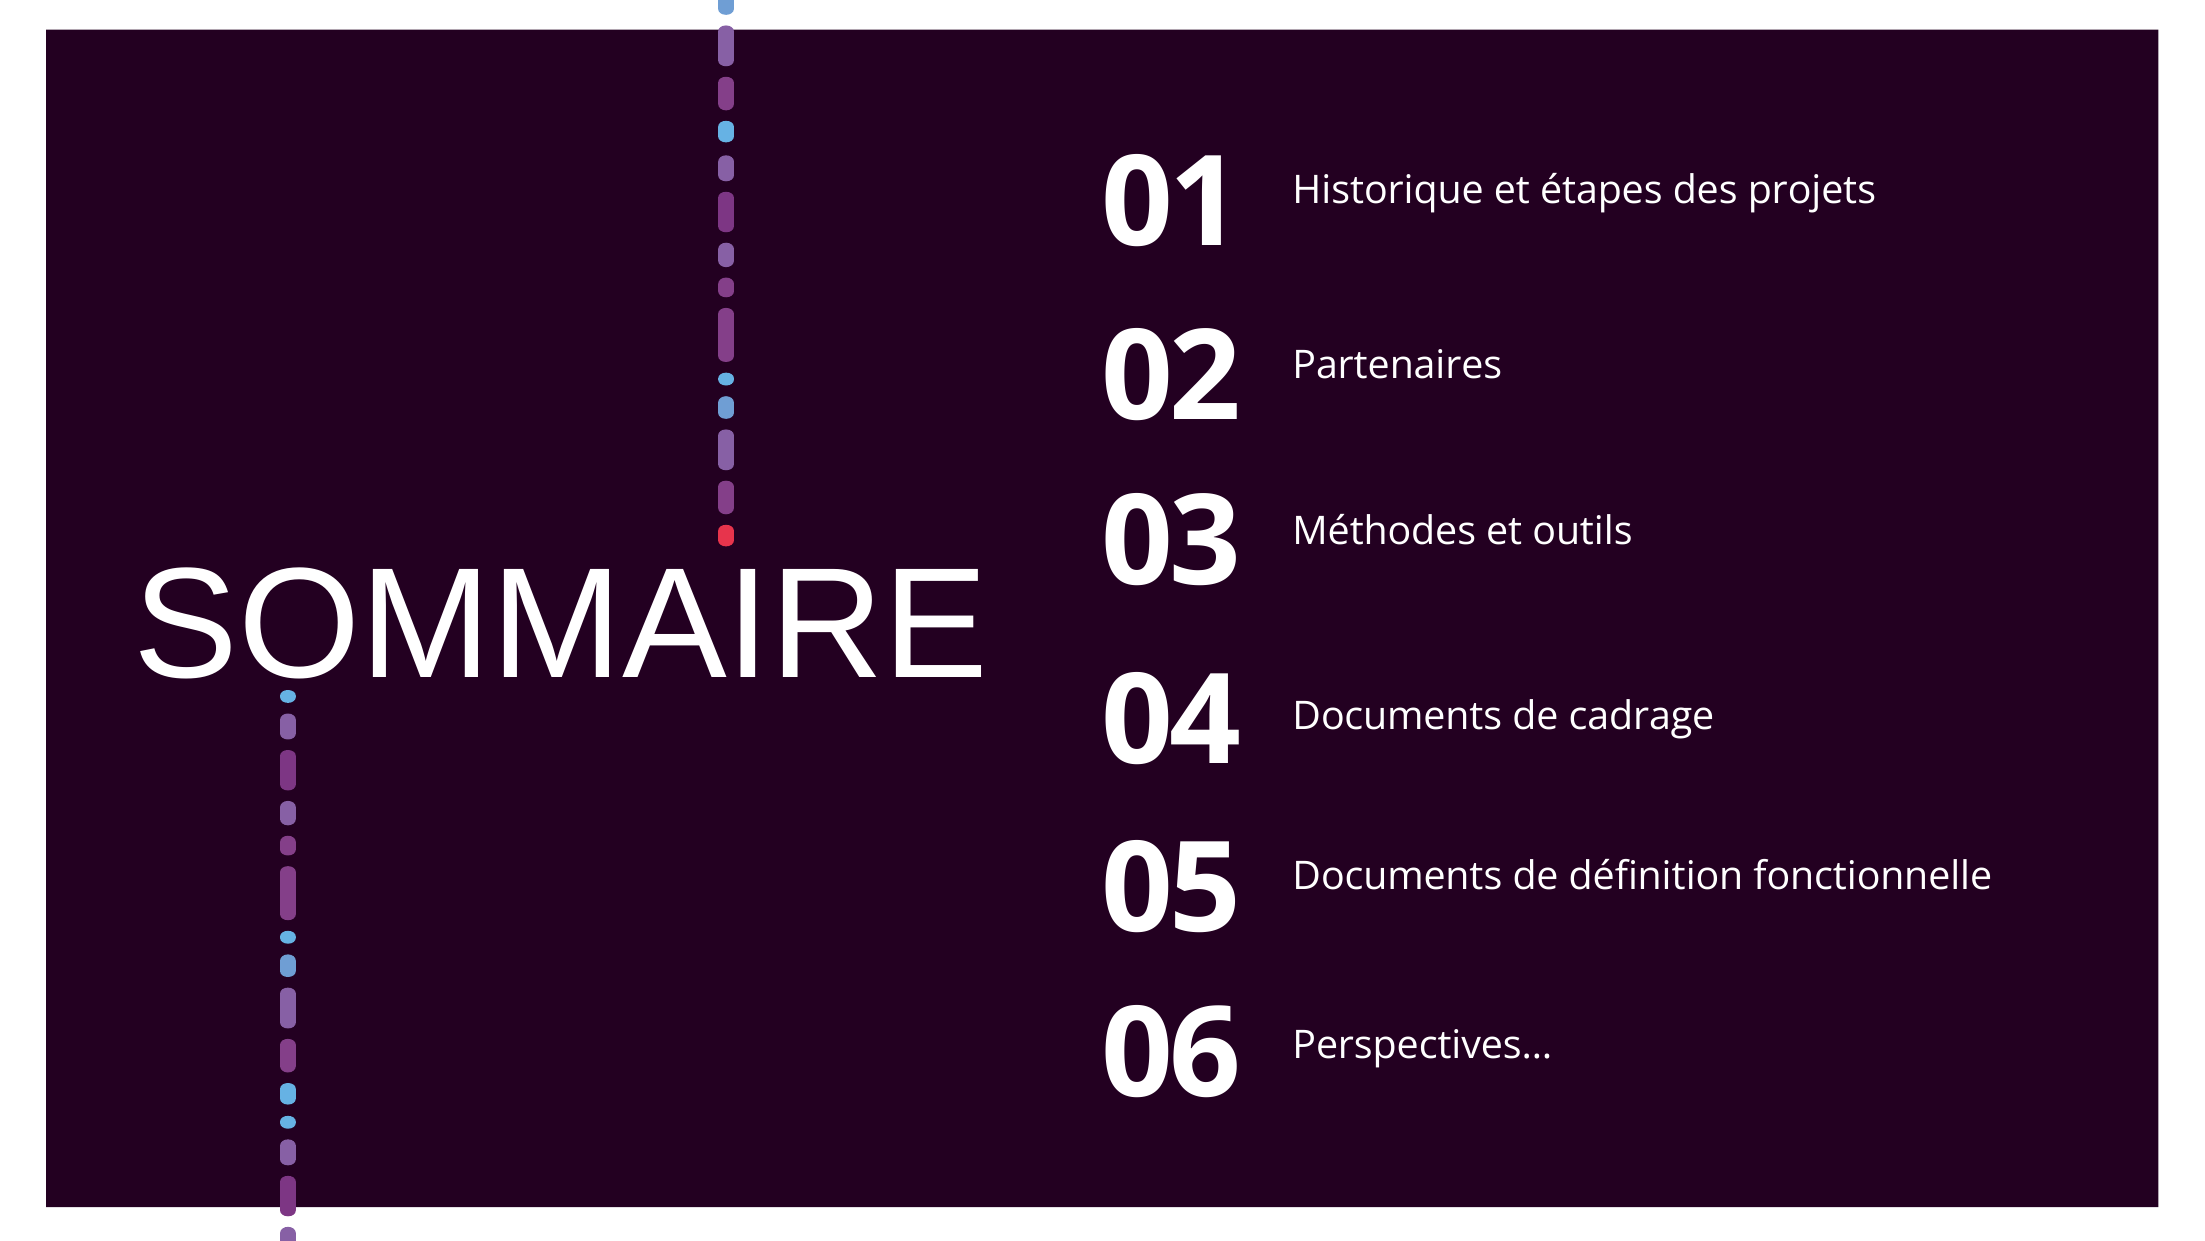

Historique et étapes des projets
01
Partenaires
02
03
Méthodes et outils
SOMMAIRE
04
Documents de cadrage
Documents de définition fonctionnelle
05
06
Perspectives…